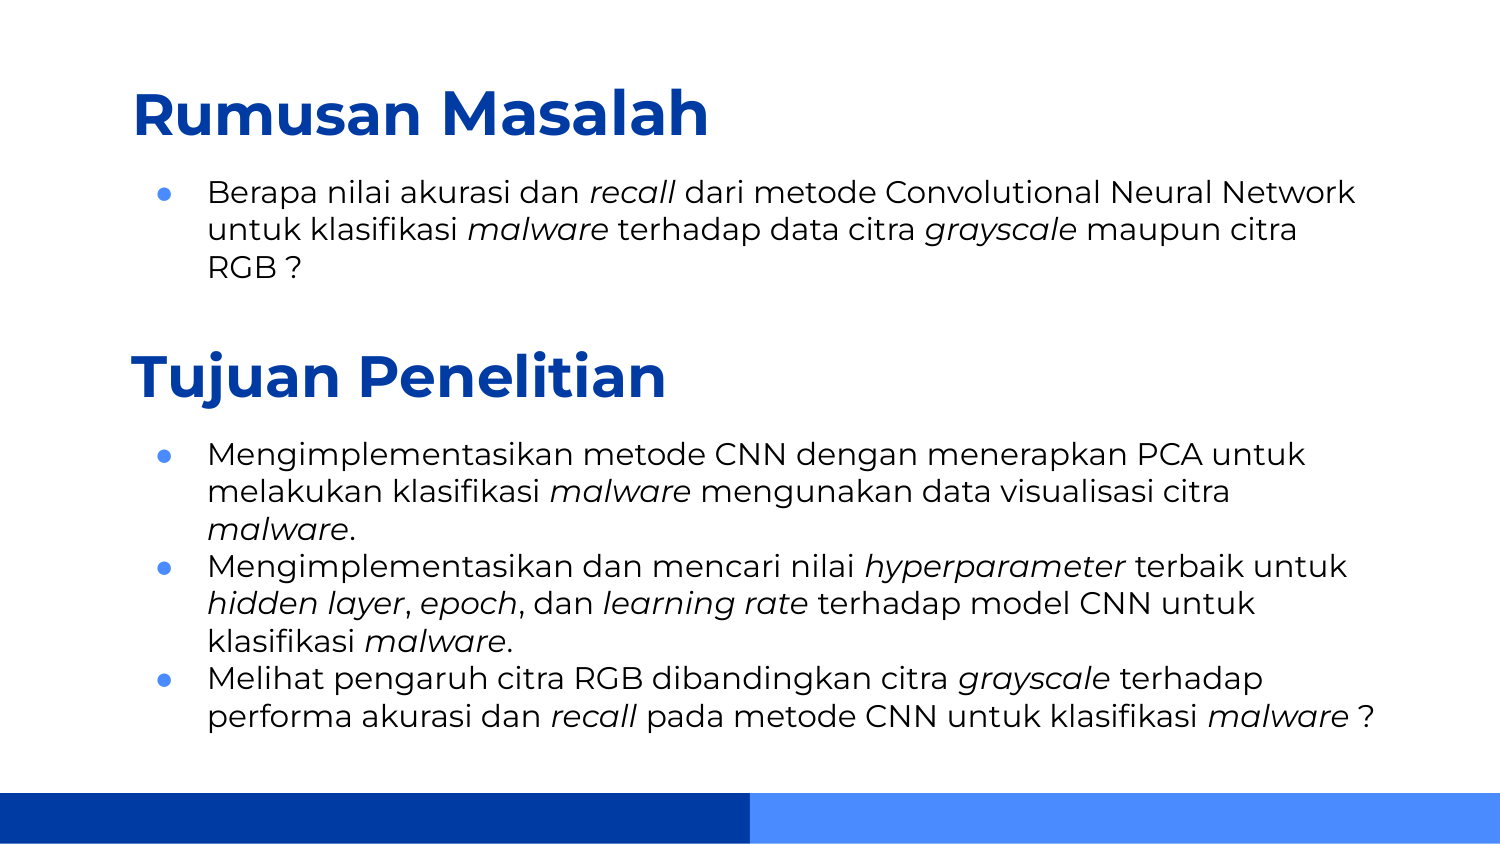

# Rumusan Masalah
Berapa nilai akurasi dan recall dari metode Convolutional Neural Network untuk klasifikasi malware terhadap data citra grayscale maupun citra RGB ?
Tujuan Penelitian
Mengimplementasikan metode CNN dengan menerapkan PCA untuk melakukan klasifikasi malware mengunakan data visualisasi citra malware.
Mengimplementasikan dan mencari nilai hyperparameter terbaik untuk hidden layer, epoch, dan learning rate terhadap model CNN untuk klasifikasi malware.
Melihat pengaruh citra RGB dibandingkan citra grayscale terhadap performa akurasi dan recall pada metode CNN untuk klasifikasi malware ?